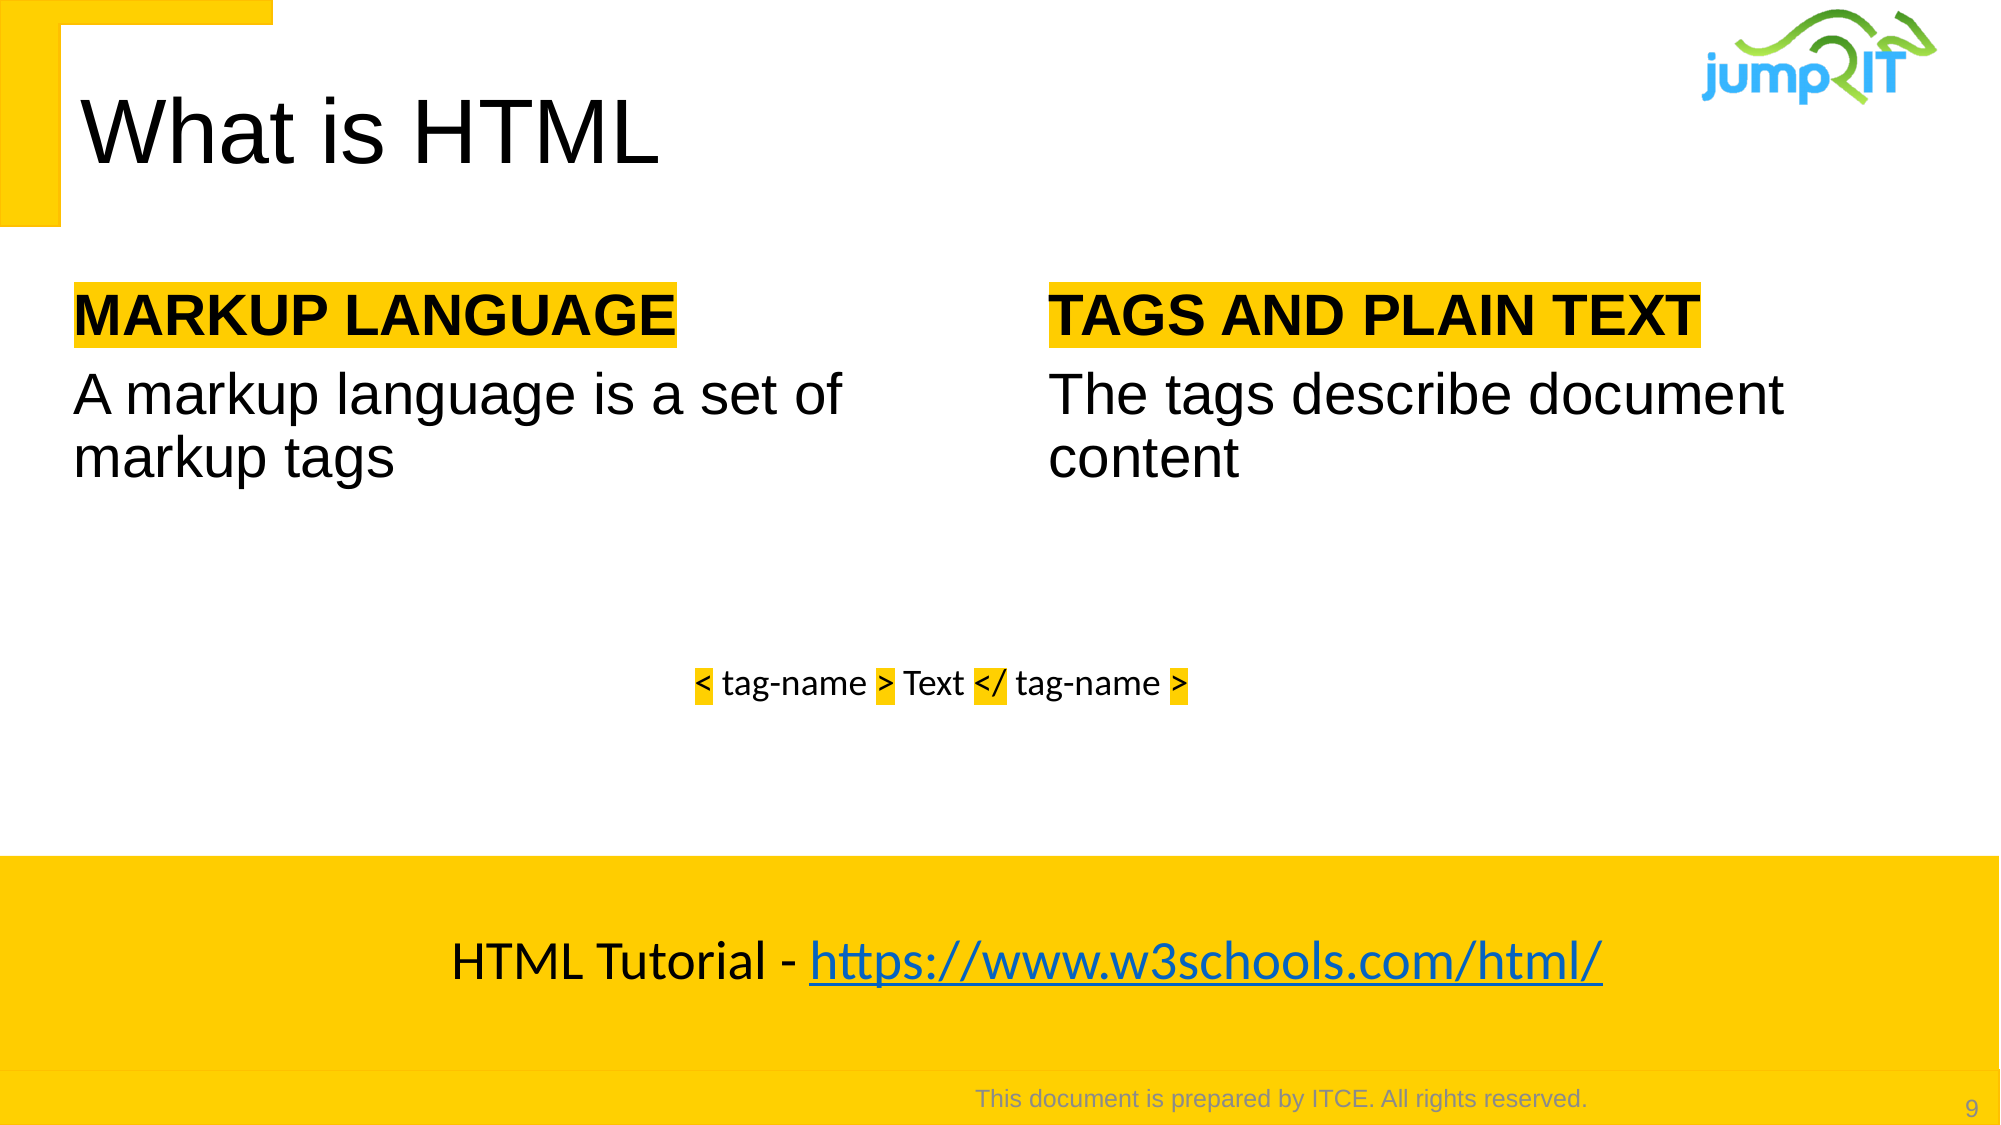

# What is HTML
MARKUP LANGUAGE
A markup language is a set of markup tags

TAGS AND PLAIN TEXT
The tags describe document content

< tag-name > Text </ tag-name >

HTML Tutorial - https://www.w3schools.com/html/

This document is prepared by ITCE. All rights reserved.
9